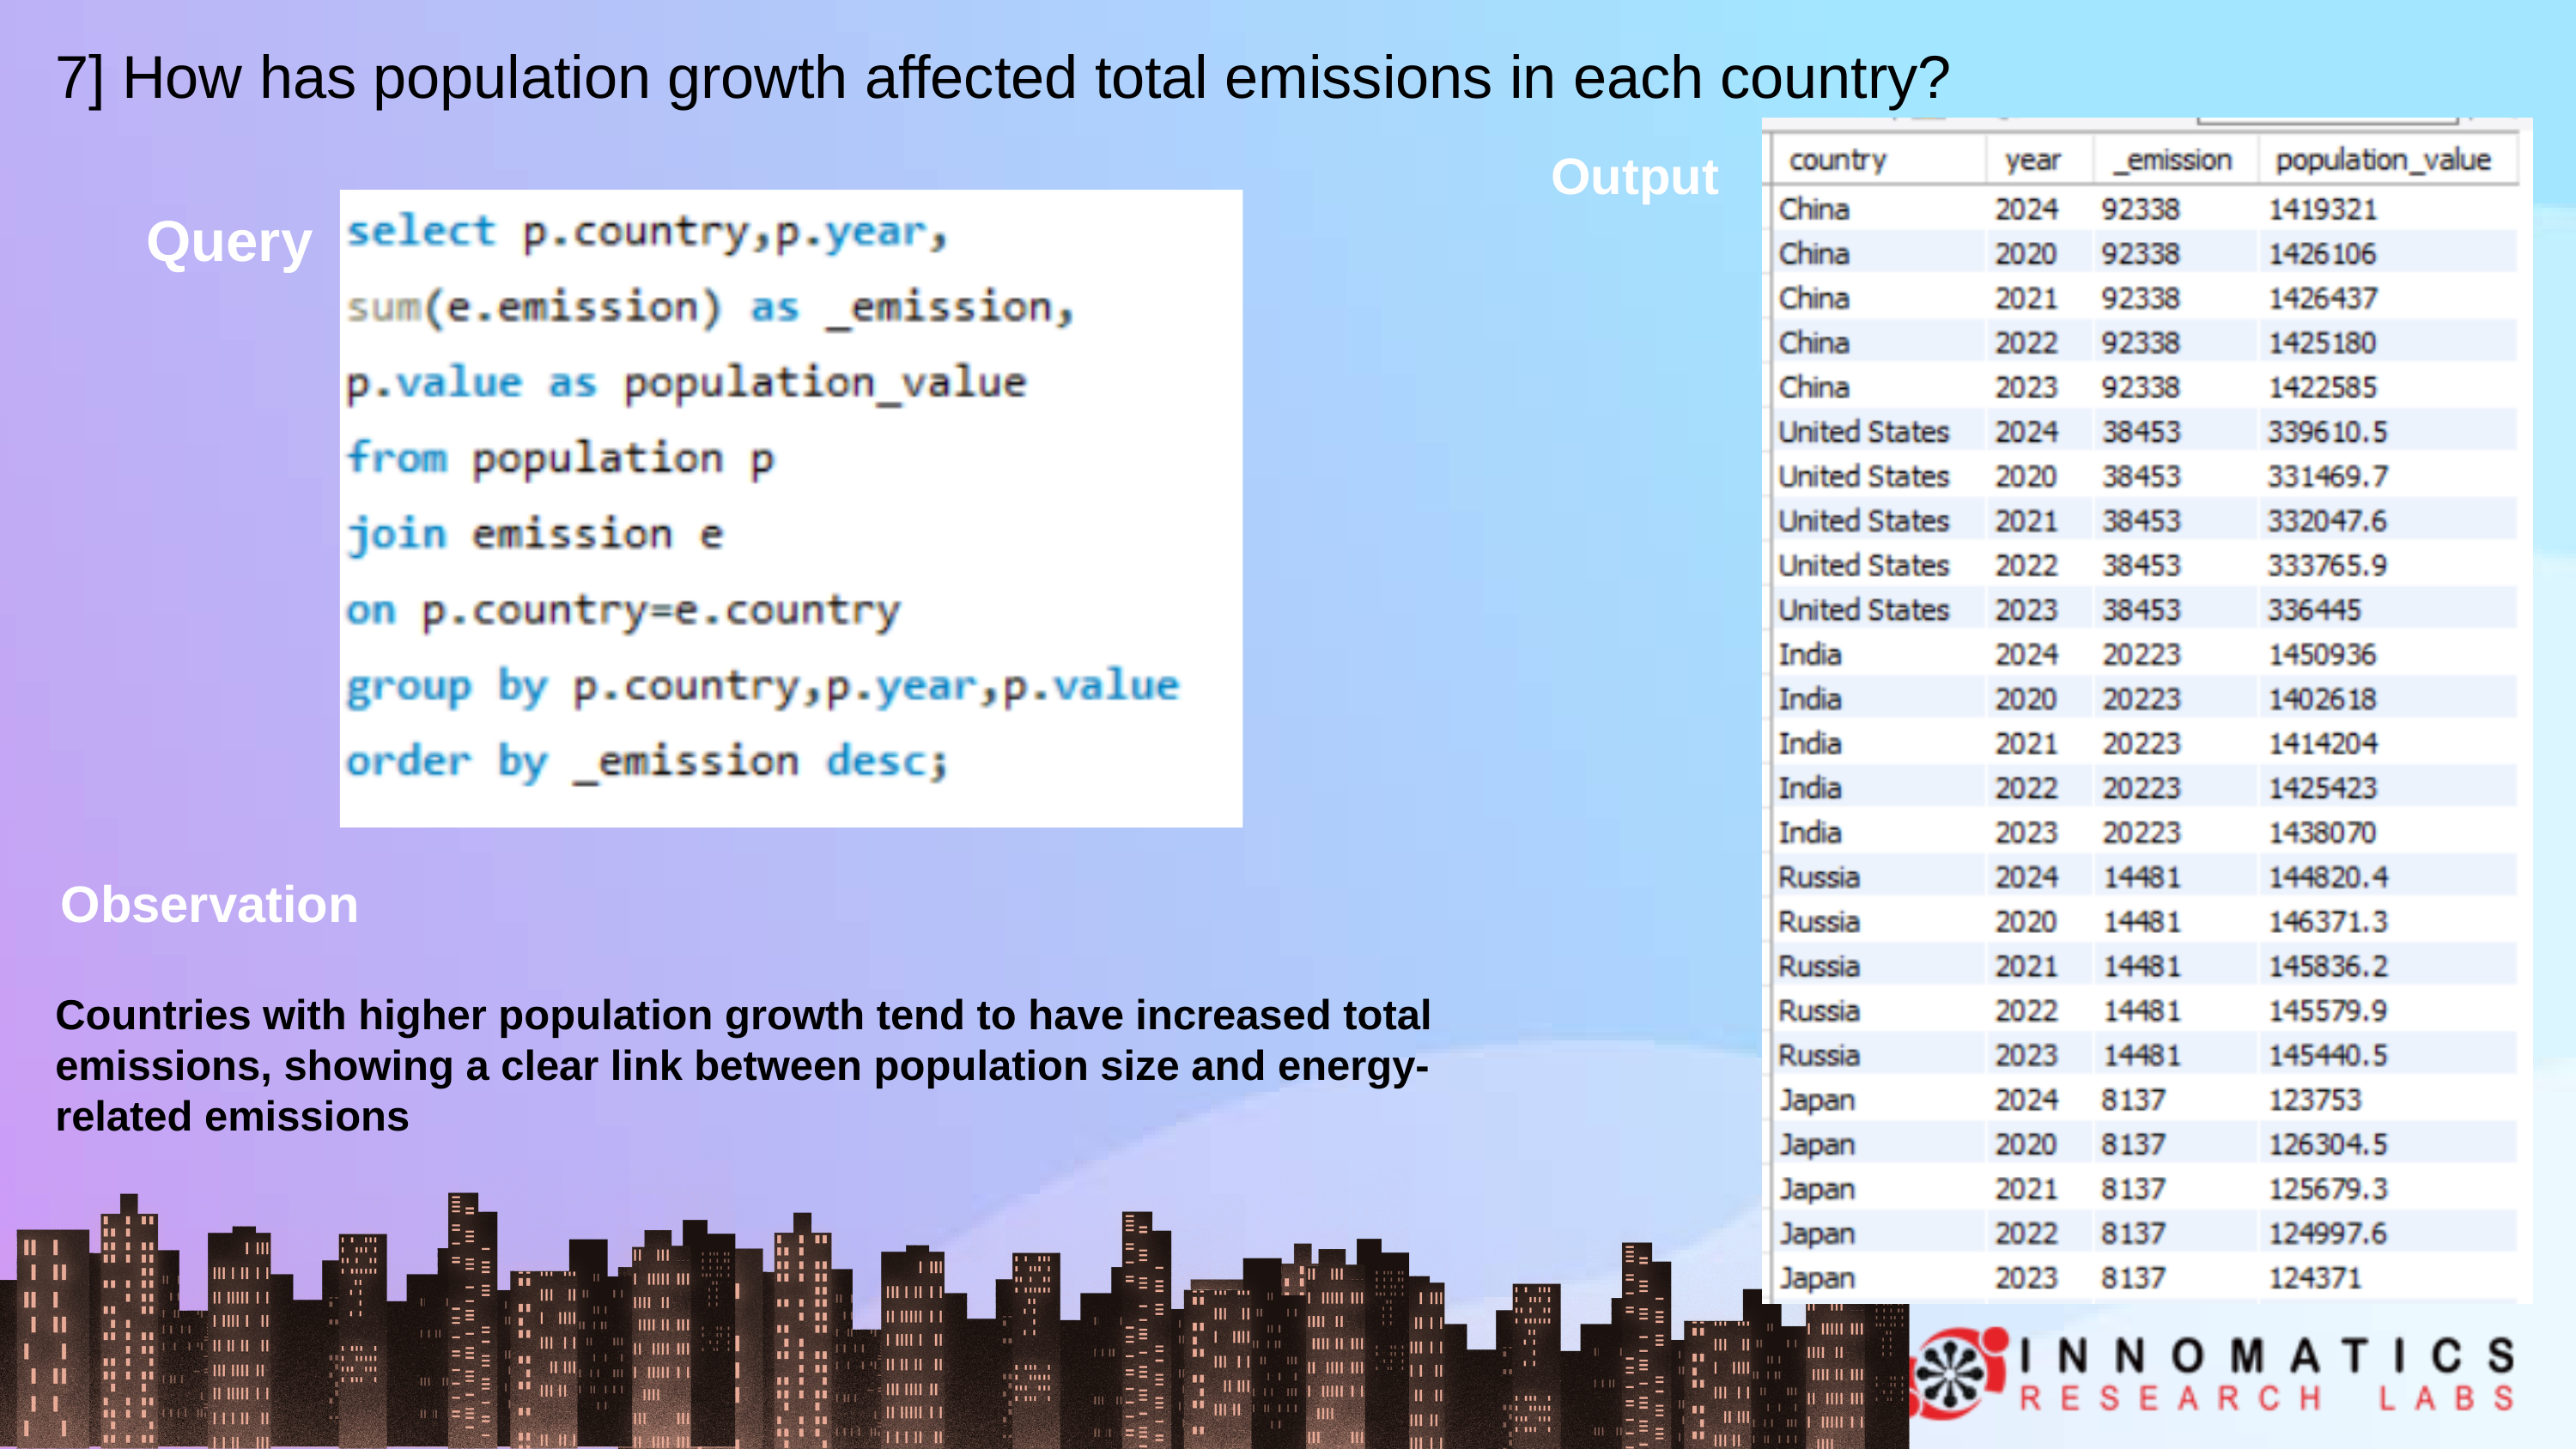

7] How has population growth affected total emissions in each country?

Output

Query
Observation
Countries with higher population growth tend to have increased total emissions, showing a clear link between population size and energy-related emissions